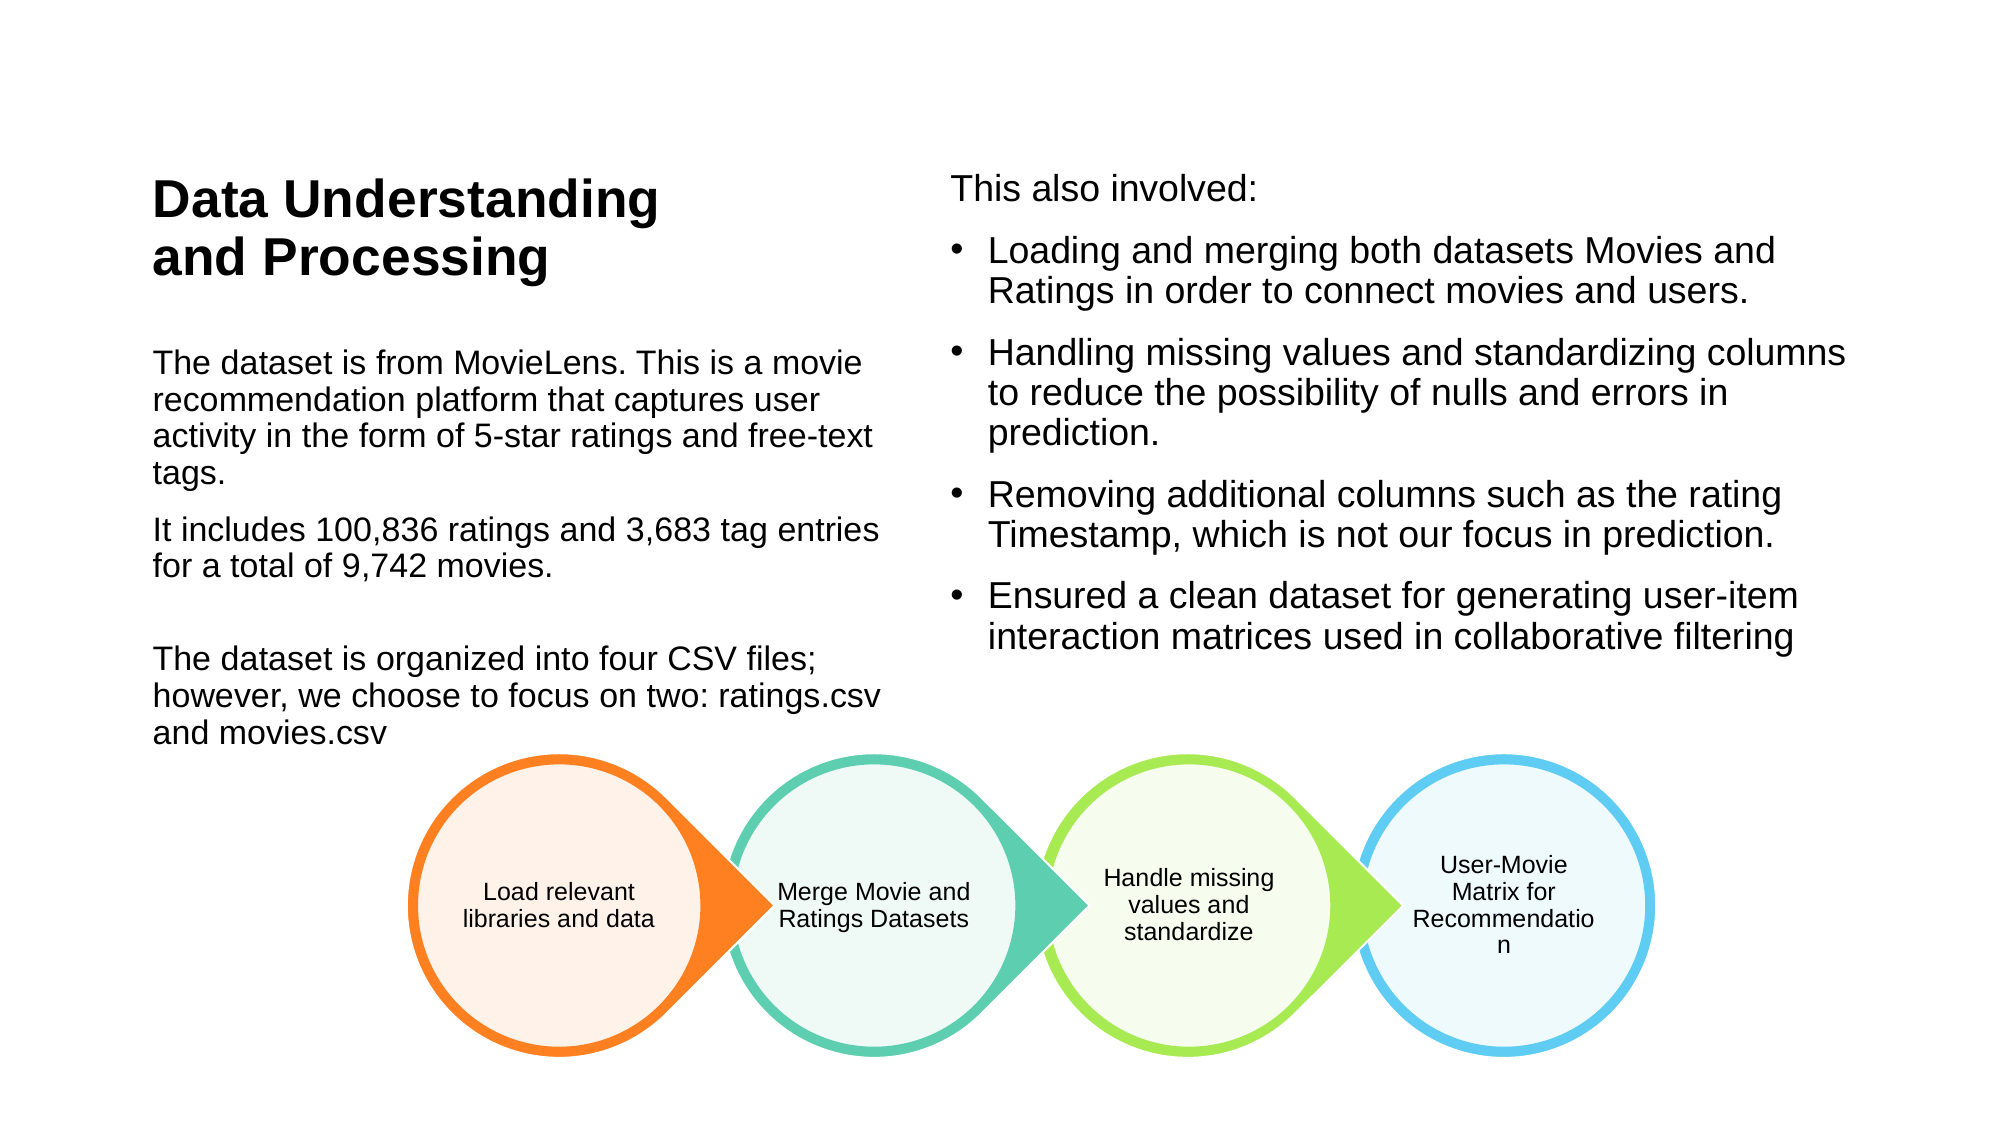

# Data Understanding and Processing
This also involved:
Loading and merging both datasets Movies and Ratings in order to connect movies and users.
Handling missing values and standardizing columns to reduce the possibility of nulls and errors in prediction.
Removing additional columns such as the rating Timestamp, which is not our focus in prediction.
Ensured a clean dataset for generating user-item interaction matrices used in collaborative filtering

The dataset is from MovieLens. This is a movie recommendation platform that captures user activity in the form of 5-star ratings and free-text tags.
It includes 100,836 ratings and 3,683 tag entries for a total of 9,742 movies.
The dataset is organized into four CSV files; however, we choose to focus on two: ratings.csv and movies.csv

User-Movie Matrix for Recommendation
Handle missing values and standardize
Merge Movie and Ratings Datasets
Load relevant libraries and data